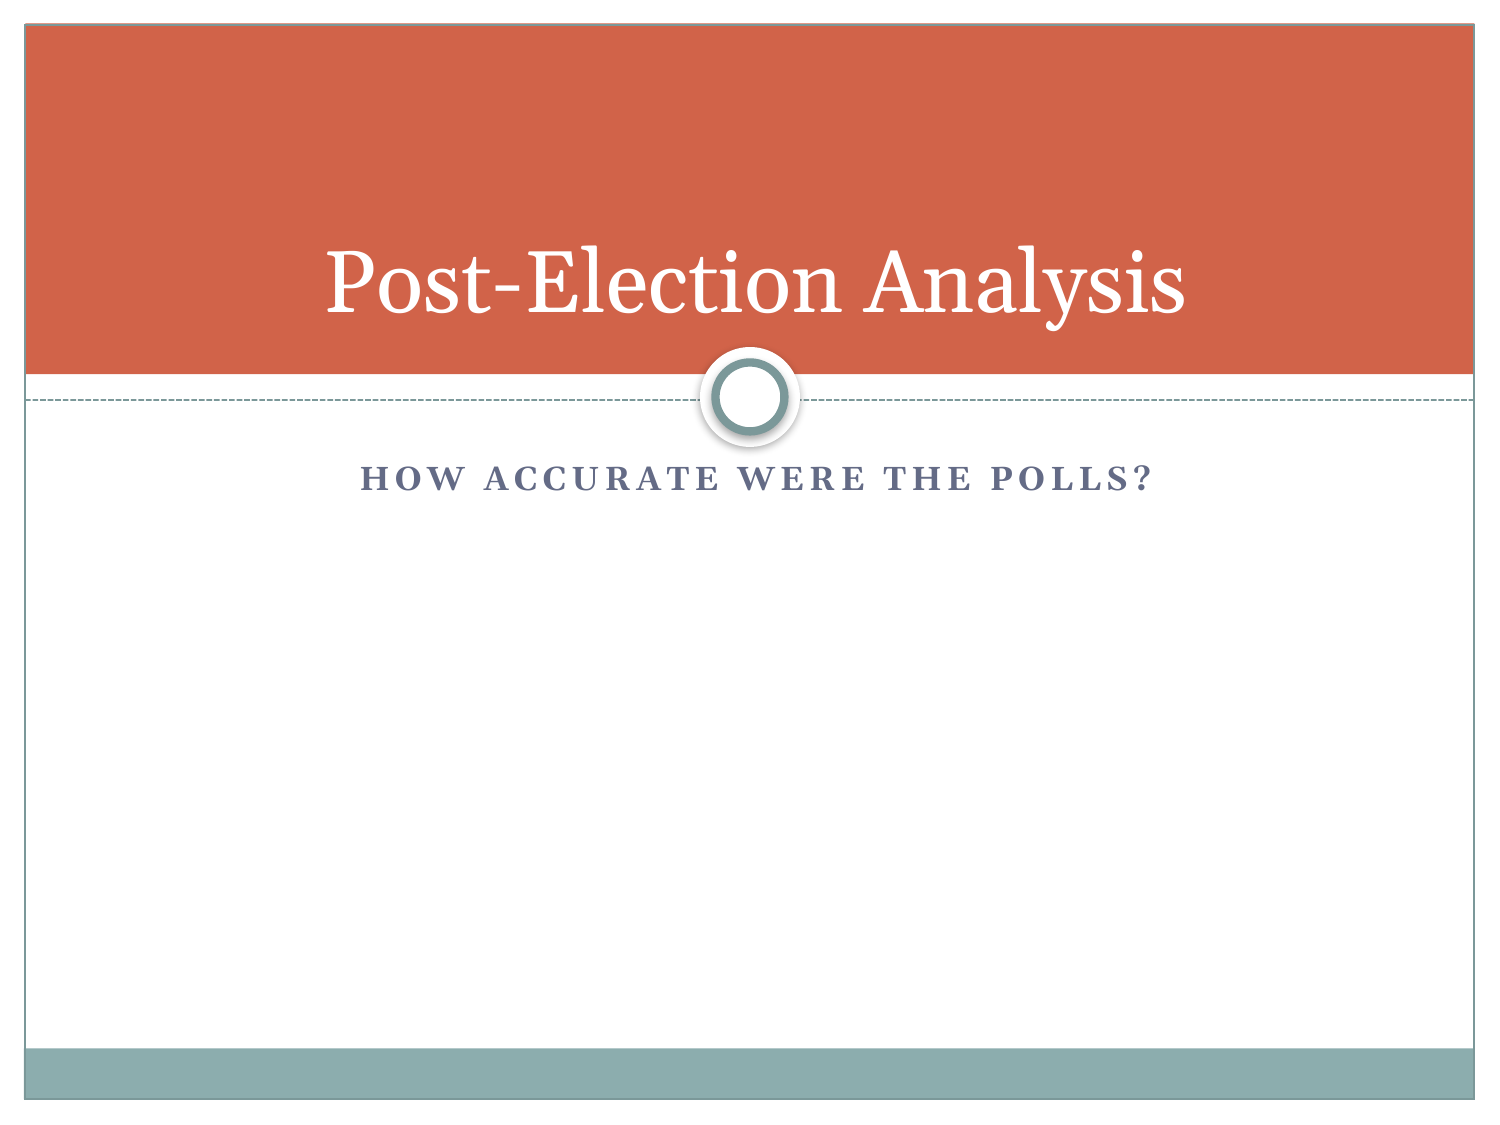

# Post-Election Analysis
How Accurate were the Polls?